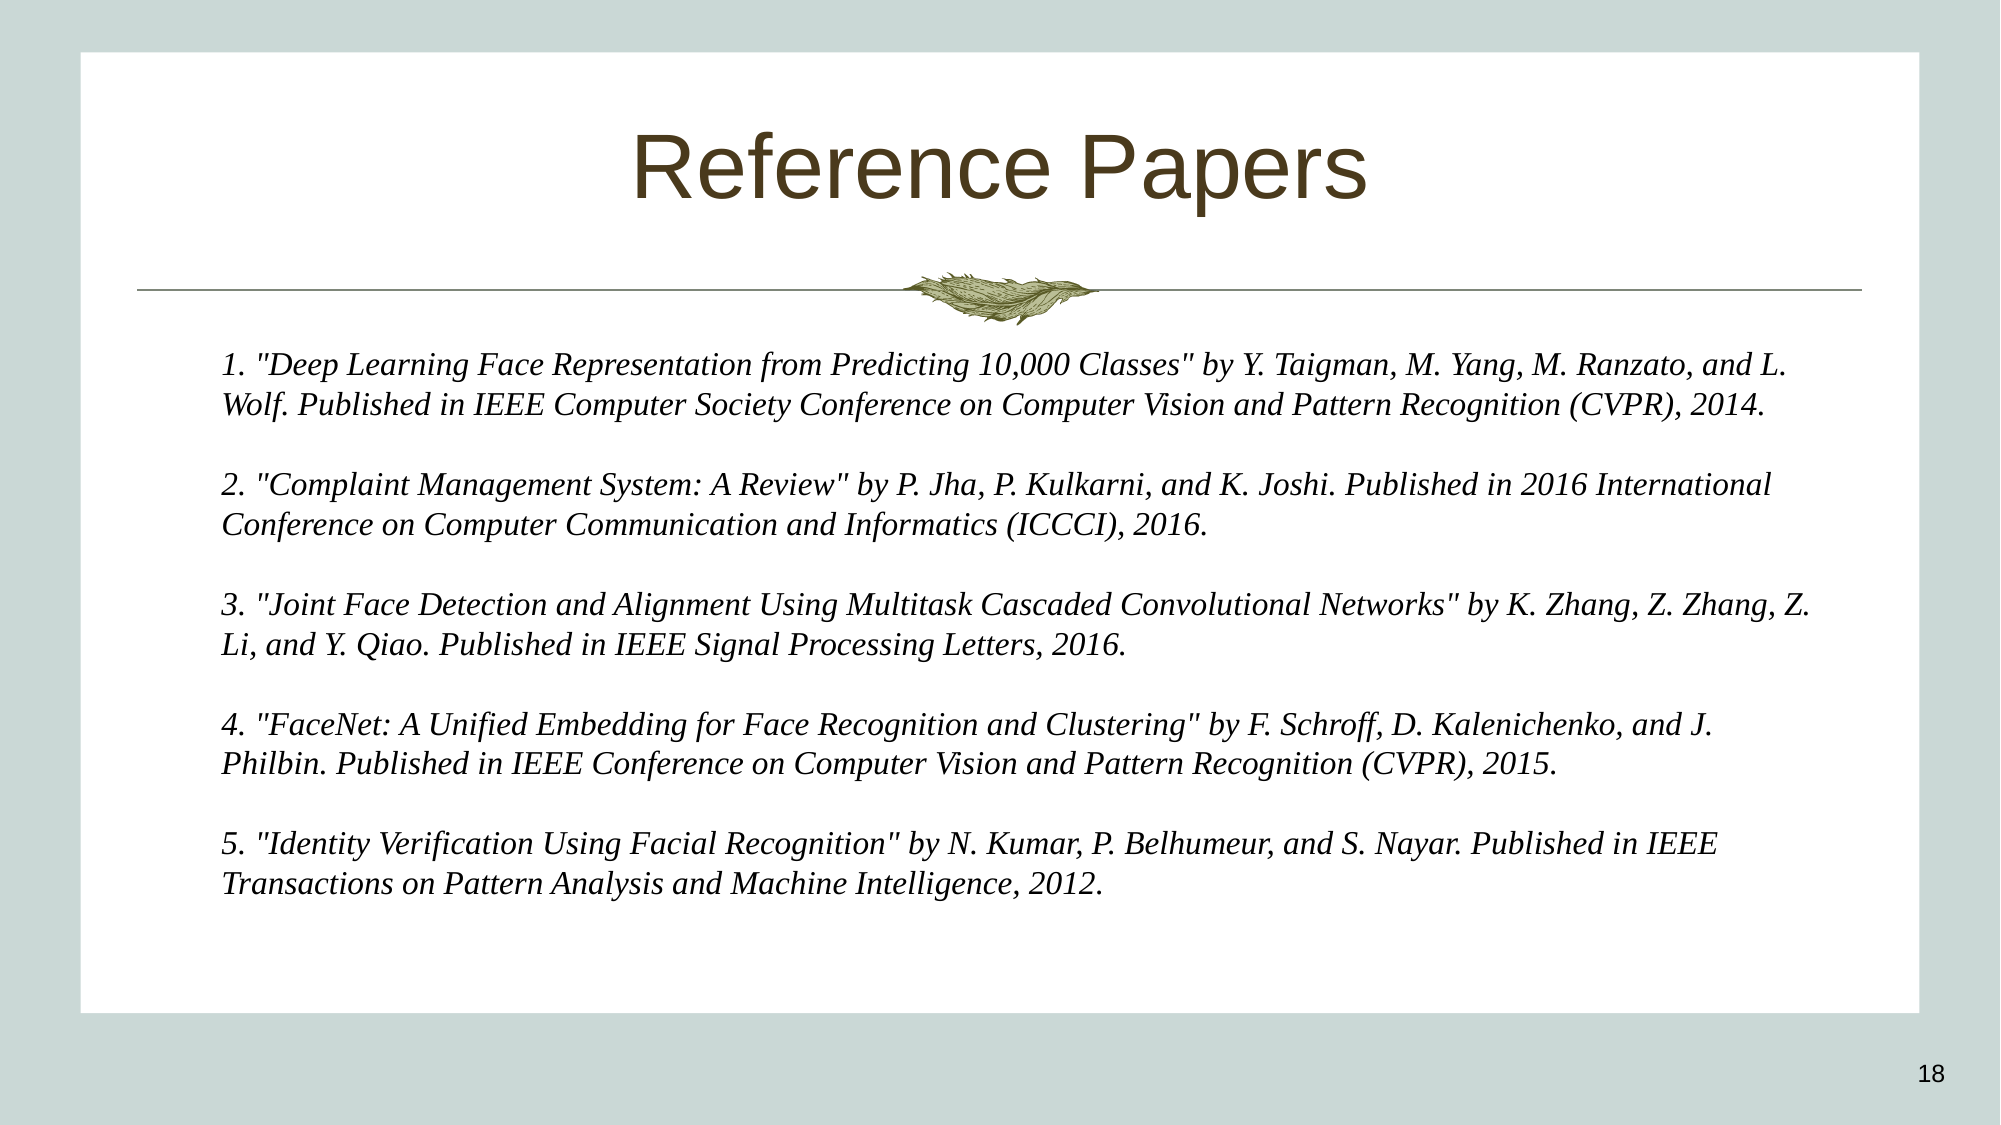

# Reference Papers
1. "Deep Learning Face Representation from Predicting 10,000 Classes" by Y. Taigman, M. Yang, M. Ranzato, and L. Wolf. Published in IEEE Computer Society Conference on Computer Vision and Pattern Recognition (CVPR), 2014.

2. "Complaint Management System: A Review" by P. Jha, P. Kulkarni, and K. Joshi. Published in 2016 International Conference on Computer Communication and Informatics (ICCCI), 2016.

3. "Joint Face Detection and Alignment Using Multitask Cascaded Convolutional Networks" by K. Zhang, Z. Zhang, Z. Li, and Y. Qiao. Published in IEEE Signal Processing Letters, 2016.

4. "FaceNet: A Unified Embedding for Face Recognition and Clustering" by F. Schroff, D. Kalenichenko, and J. Philbin. Published in IEEE Conference on Computer Vision and Pattern Recognition (CVPR), 2015.

5. "Identity Verification Using Facial Recognition" by N. Kumar, P. Belhumeur, and S. Nayar. Published in IEEE Transactions on Pattern Analysis and Machine Intelligence, 2012.
18